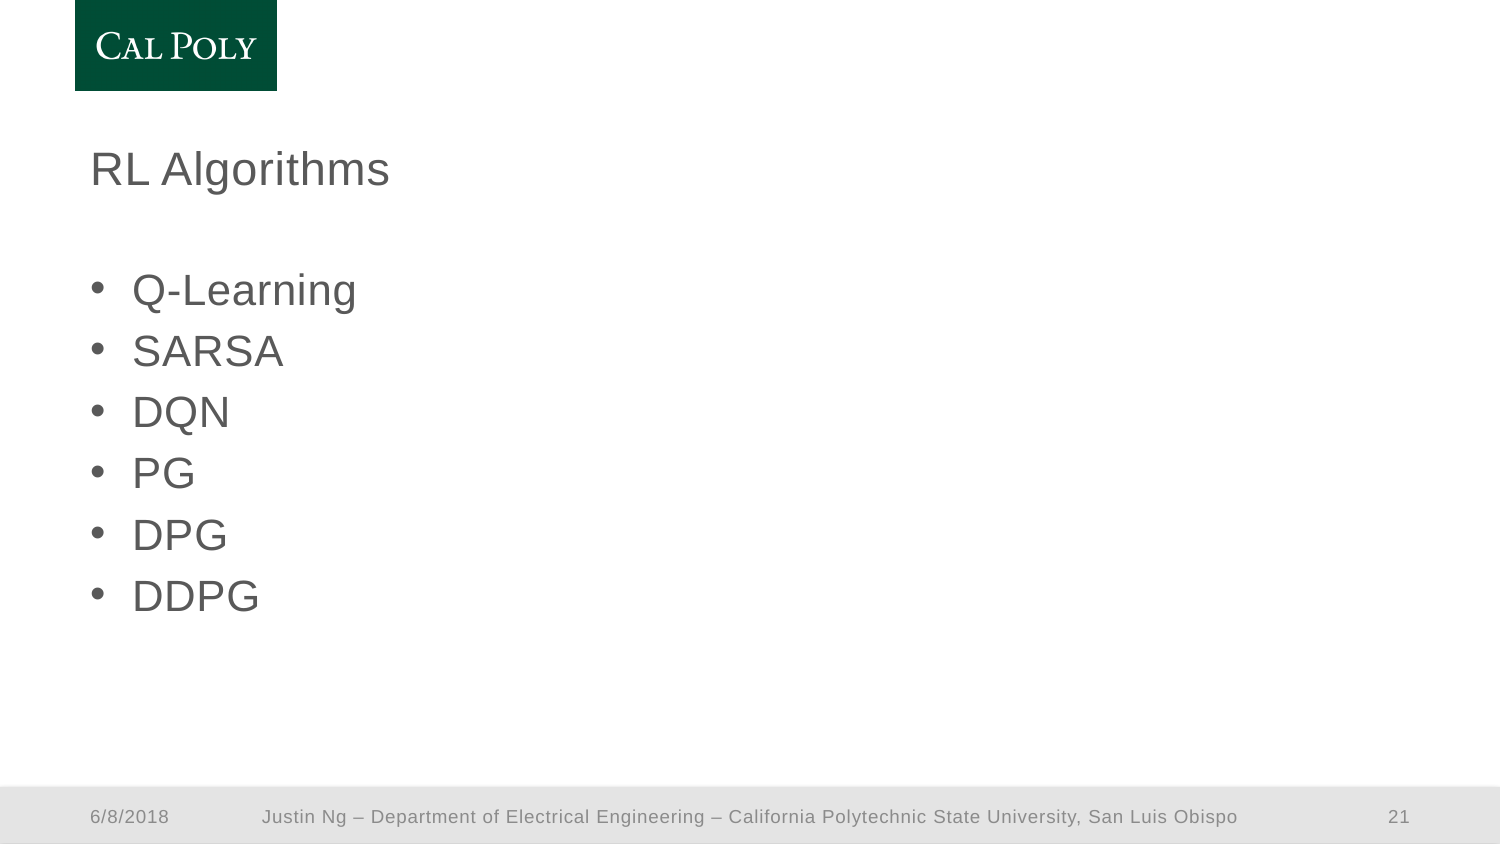

# RL Algorithms
Q-Learning
SARSA
DQN
PG
DPG
DDPG
Justin Ng – Department of Electrical Engineering – California Polytechnic State University, San Luis Obispo
6/8/2018
21